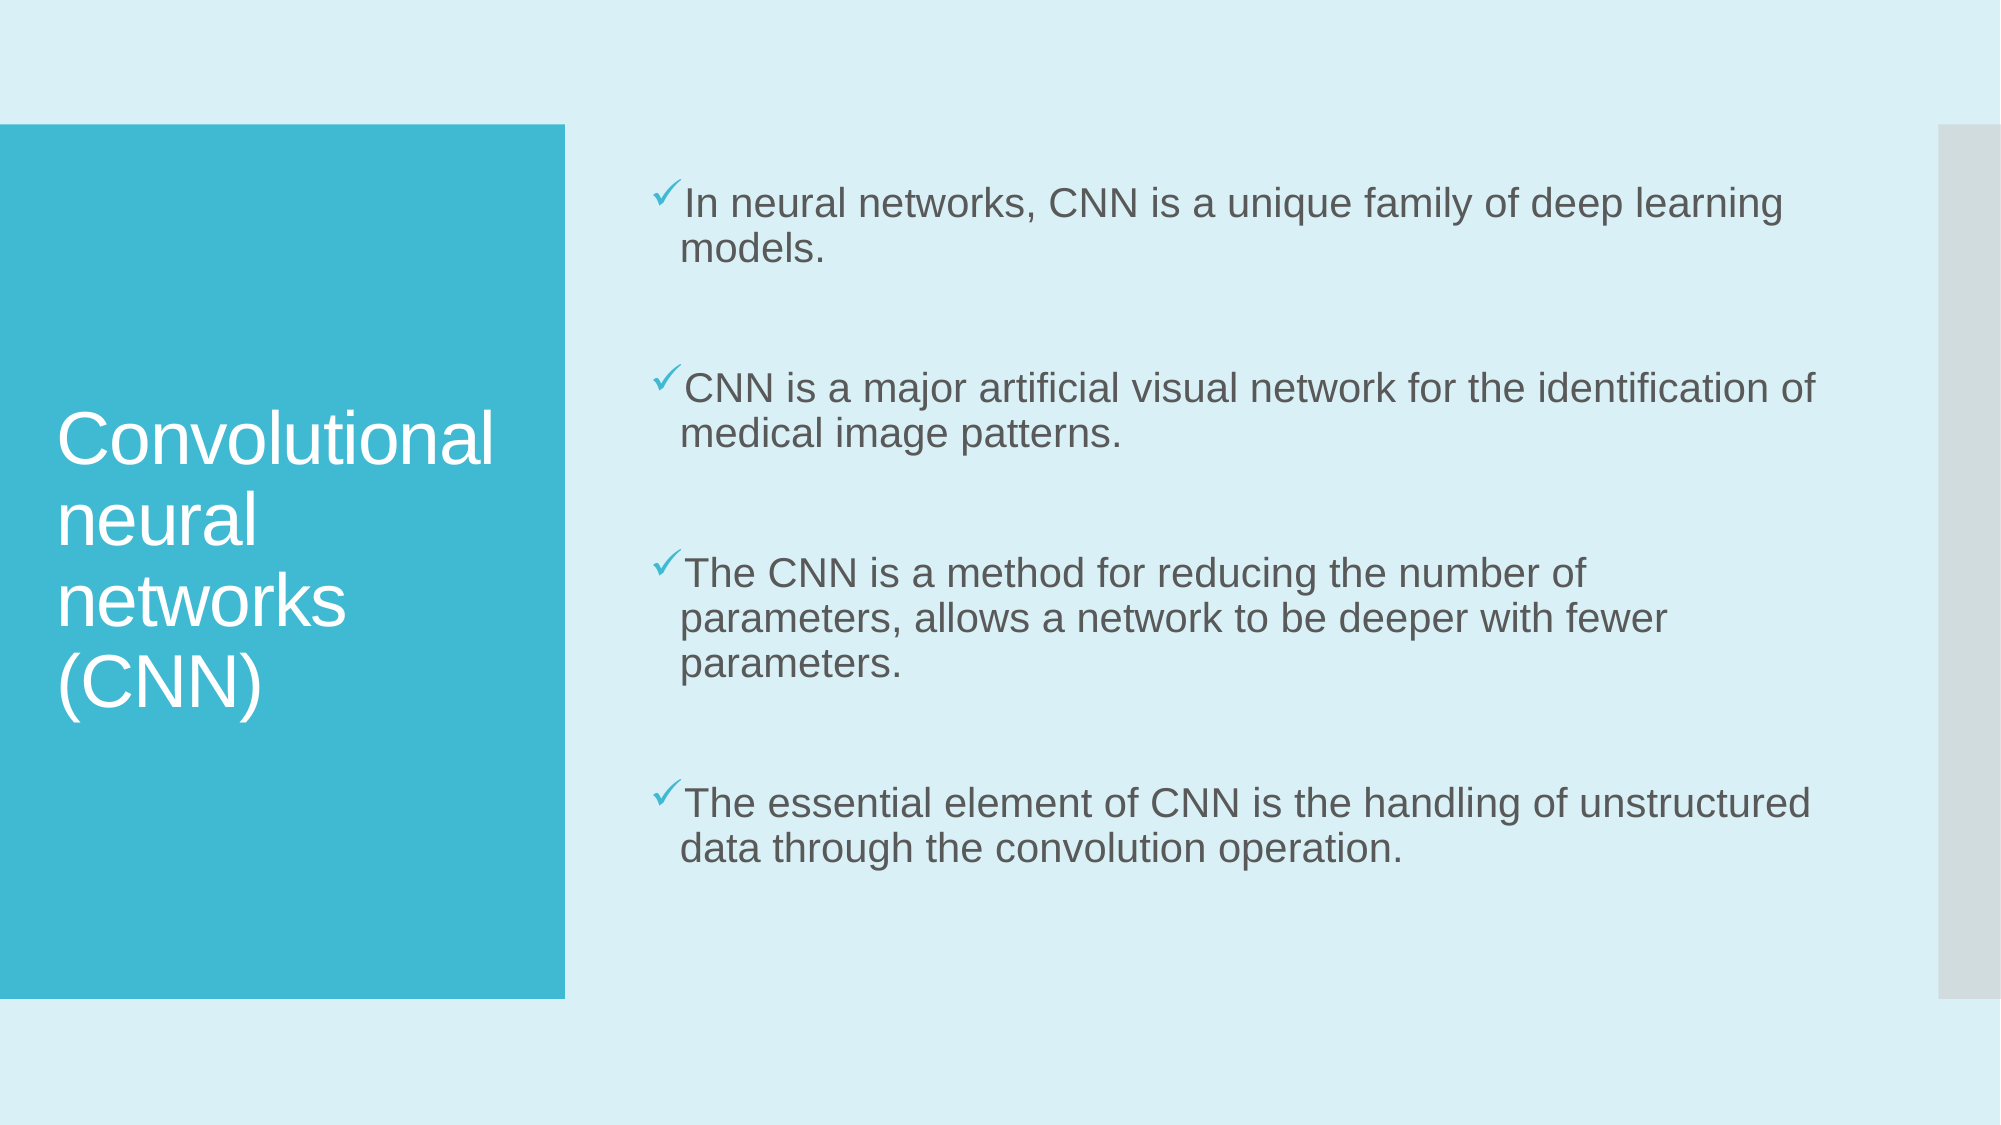

In neural networks, CNN is a unique family of deep learning models.

CNN is a major artificial visual network for the identification of medical image patterns.

The CNN is a method for reducing the number of parameters, allows a network to be deeper with fewer parameters.

The essential element of CNN is the handling of unstructured data through the convolution operation.

# Convolutional neural networks (CNN)